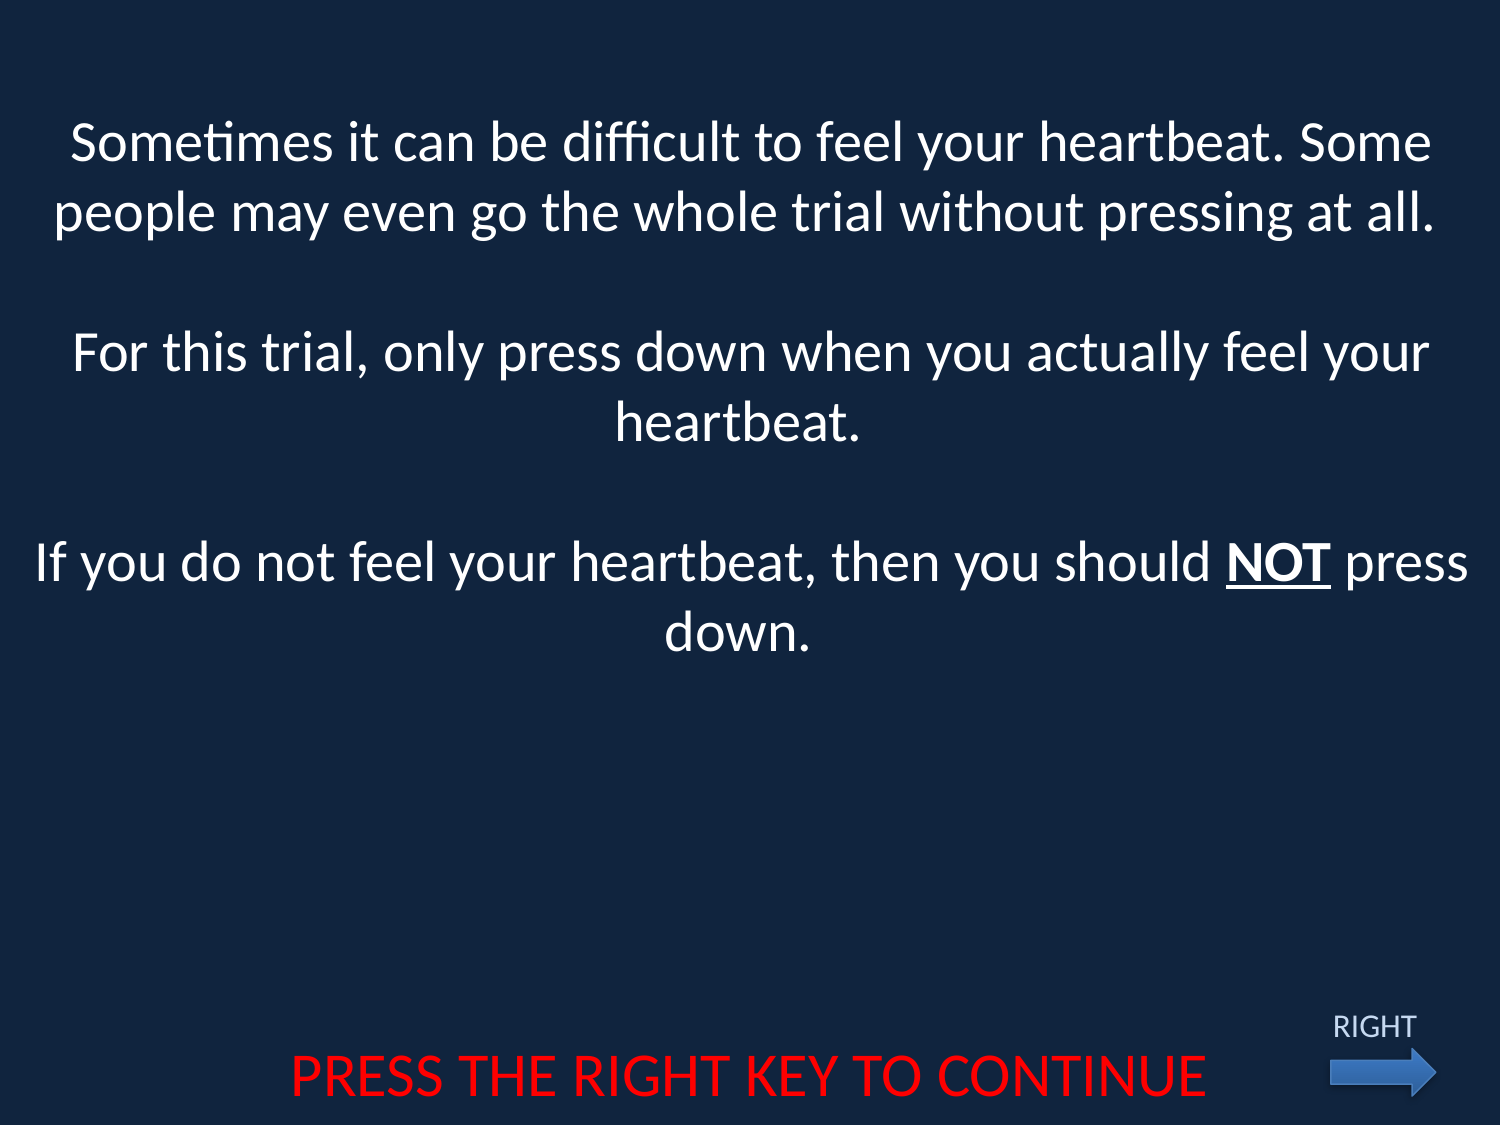

Sometimes it can be difficult to feel your heartbeat. Some people may even go the whole trial without pressing at all.

For this trial, only press down when you actually feel your heartbeat.

If you do not feel your heartbeat, then you should NOT press down.

RIGHT
PRESS THE RIGHT KEY TO CONTINUE